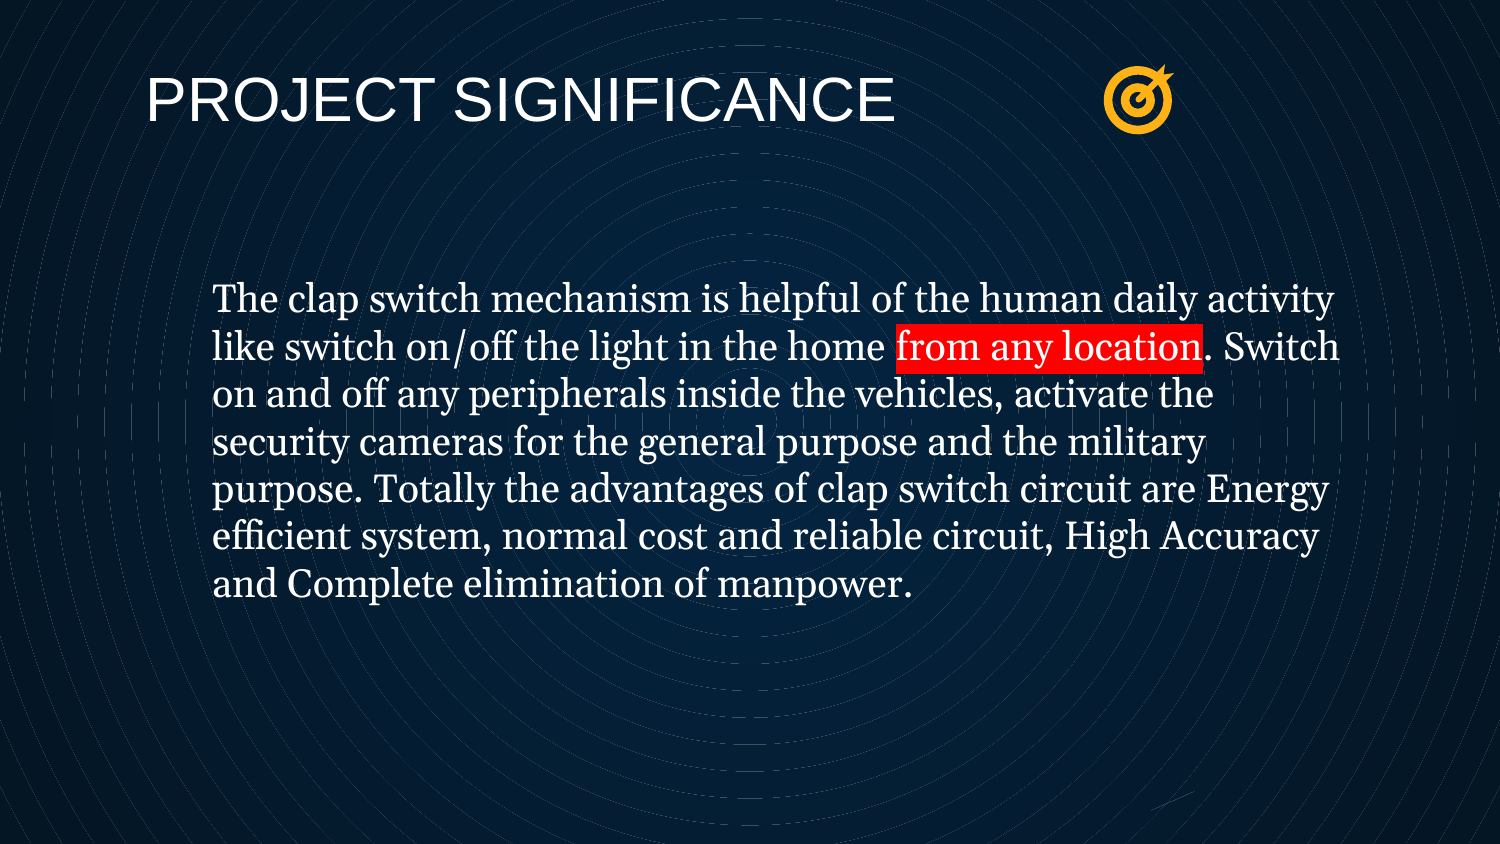

# PROJECT SIGNIFICANCE

The clap switch mechanism is helpful of the human daily activity like switch on/off the light in the home from any location. Switch on and off any peripherals inside the vehicles, activate the security cameras for the general purpose and the military purpose. Totally the advantages of clap switch circuit are Energy efficient system, normal cost and reliable circuit, High Accuracy and Complete elimination of manpower.